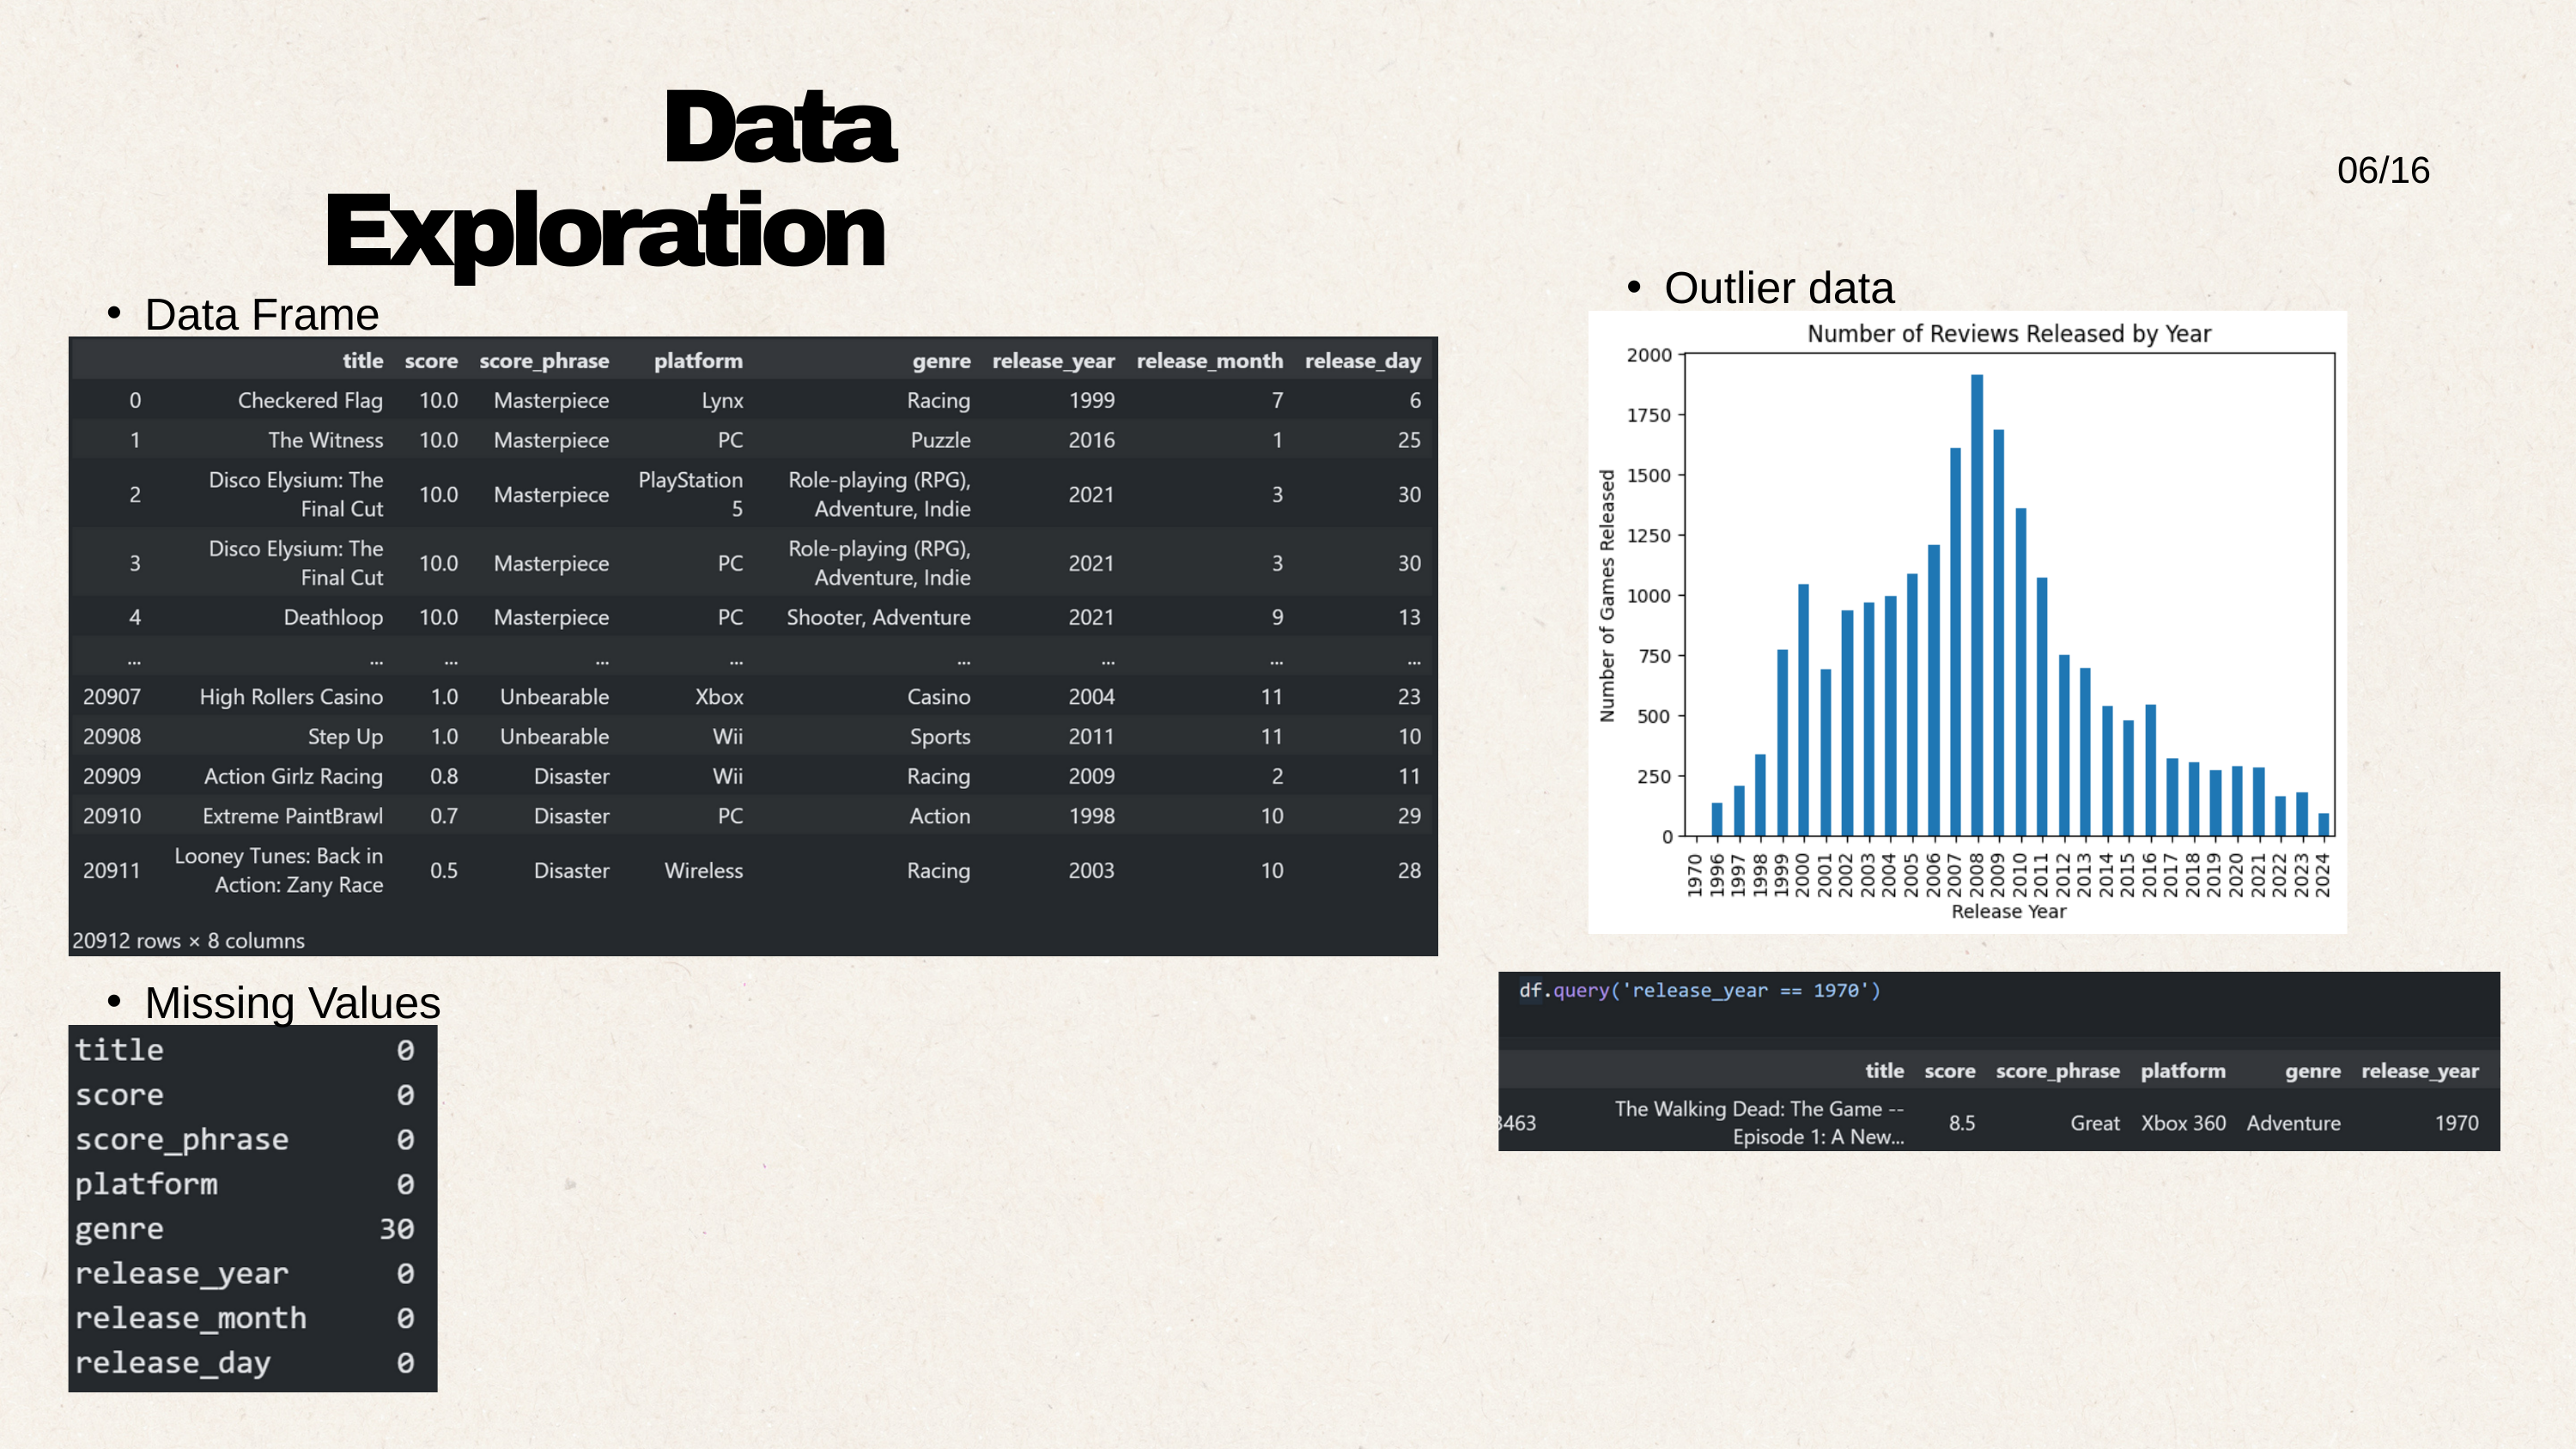

Data Exploration
06/16
Outlier data
Data Frame

Missing Values